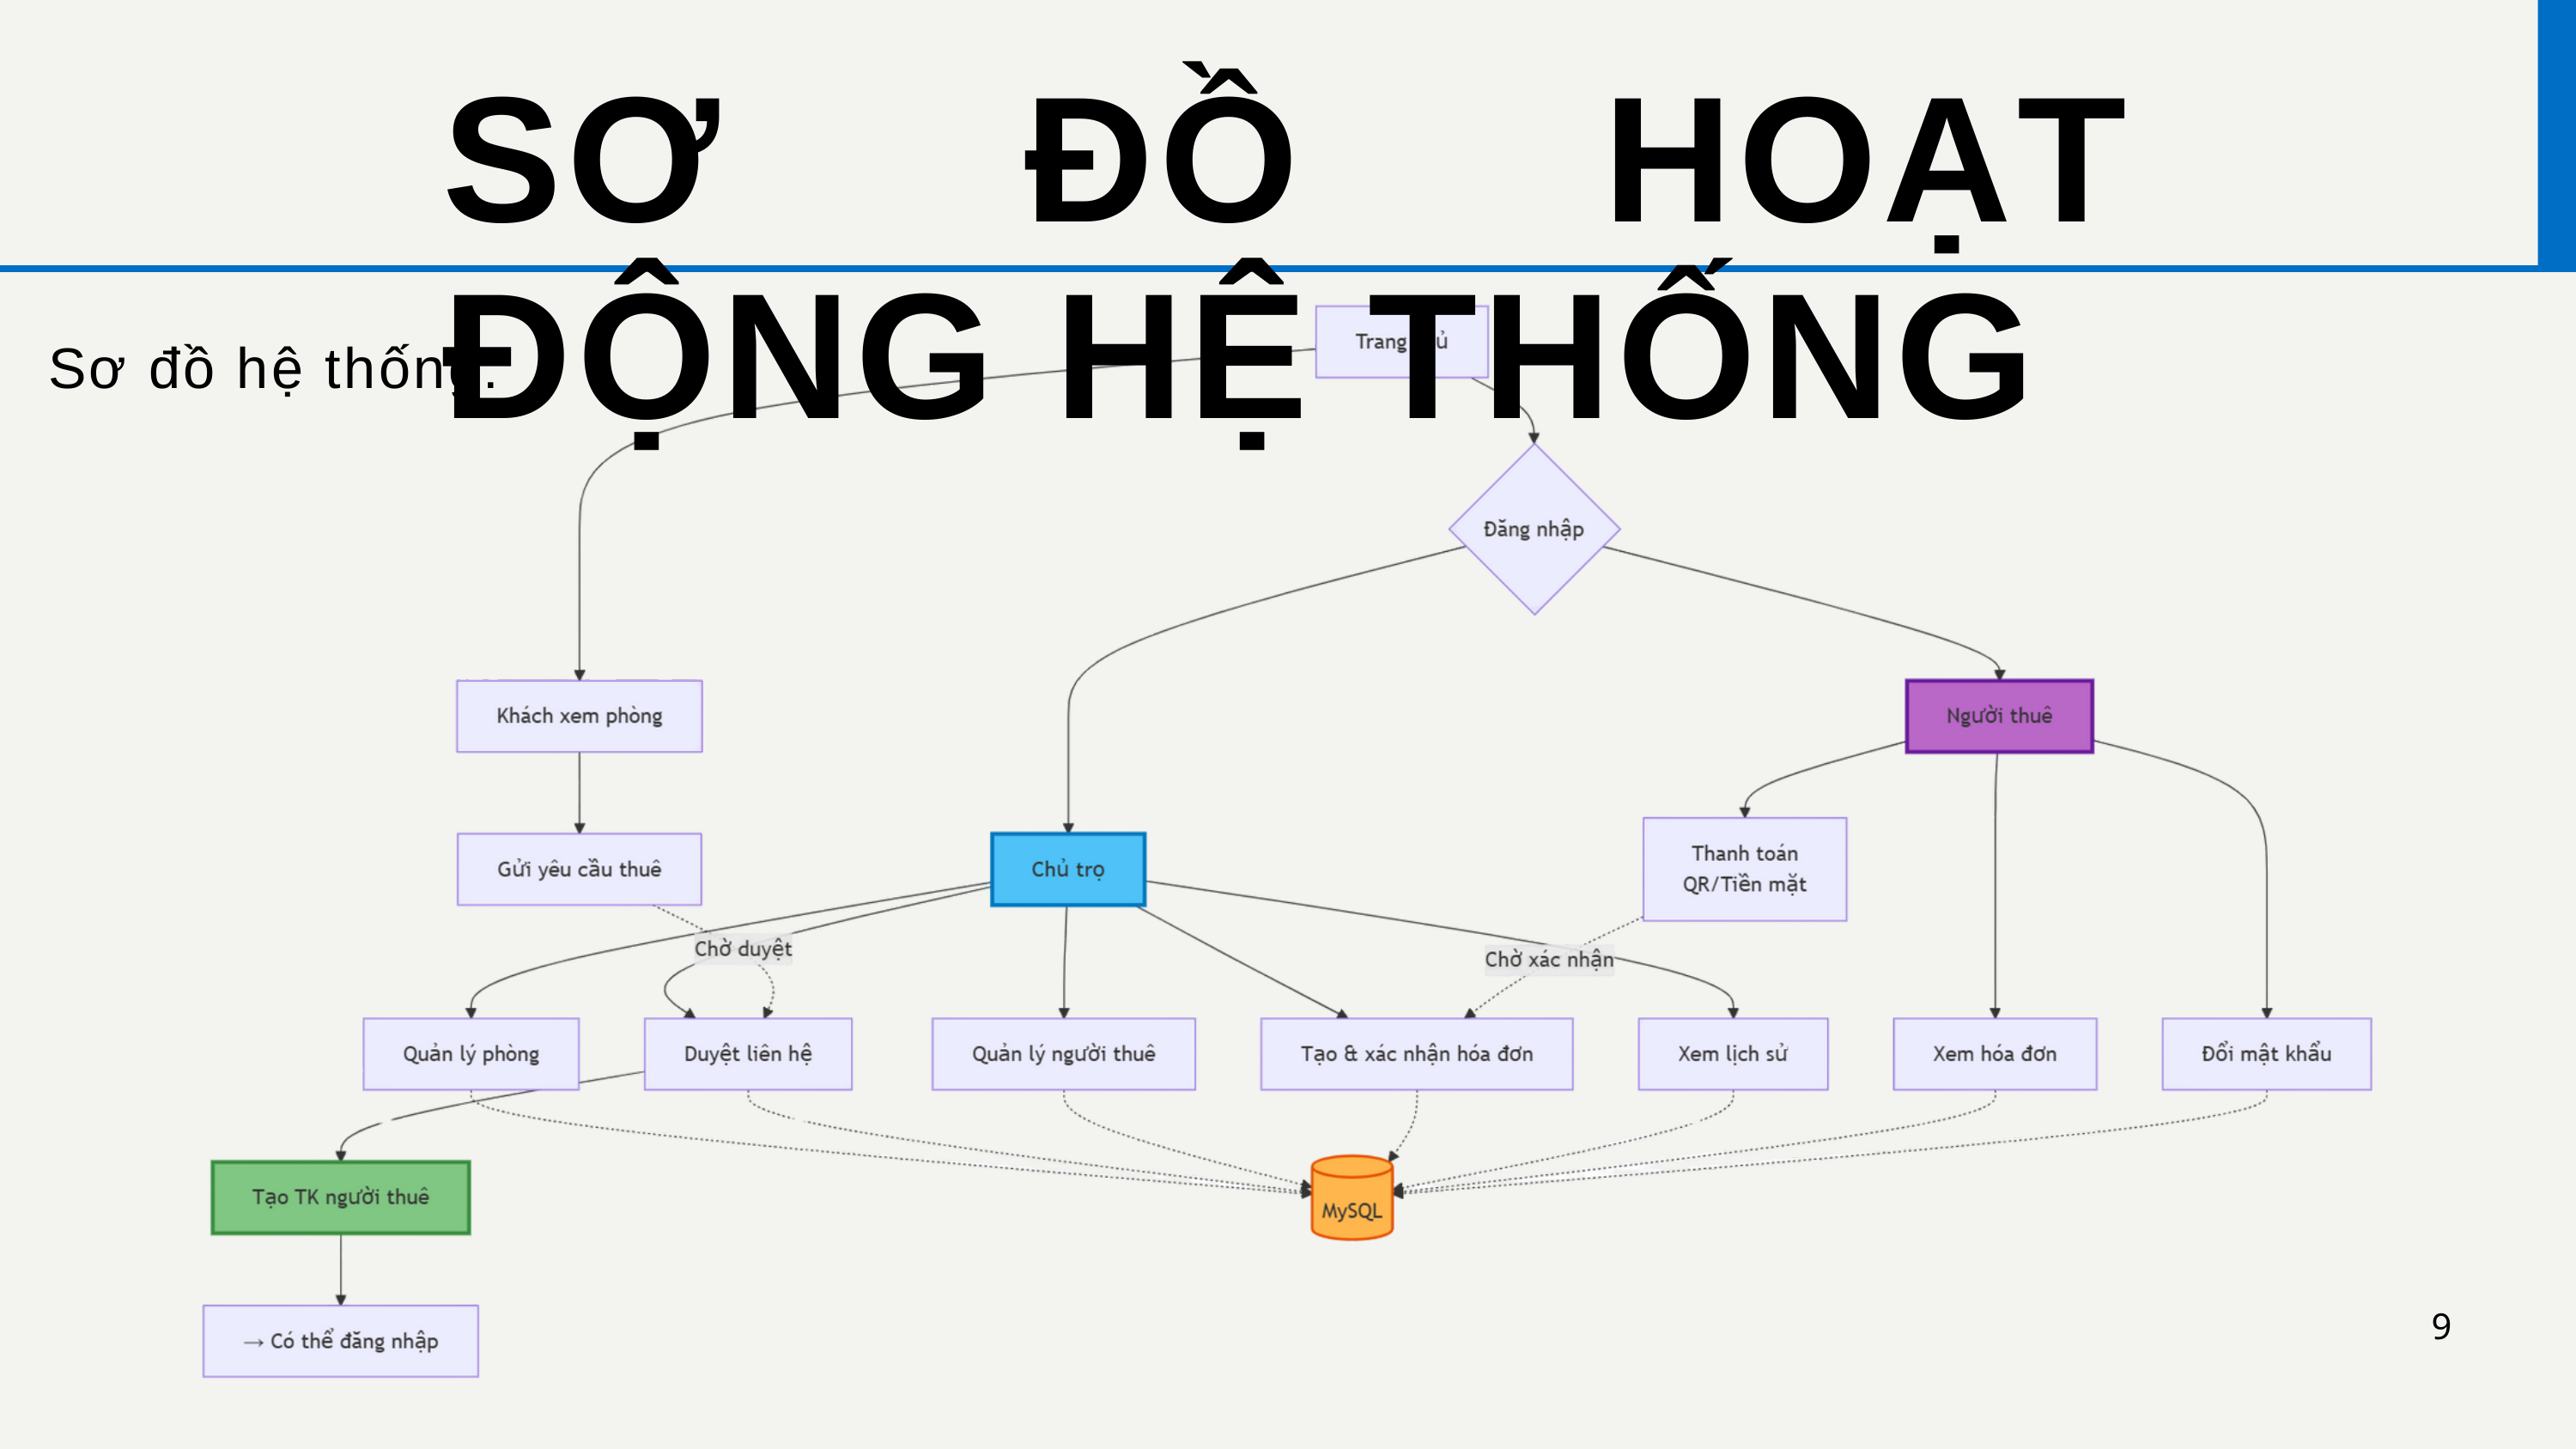

SƠ ĐỒ HOẠT ĐỘNG HỆ THỐNG

Sơ đồ hệ thống:
9